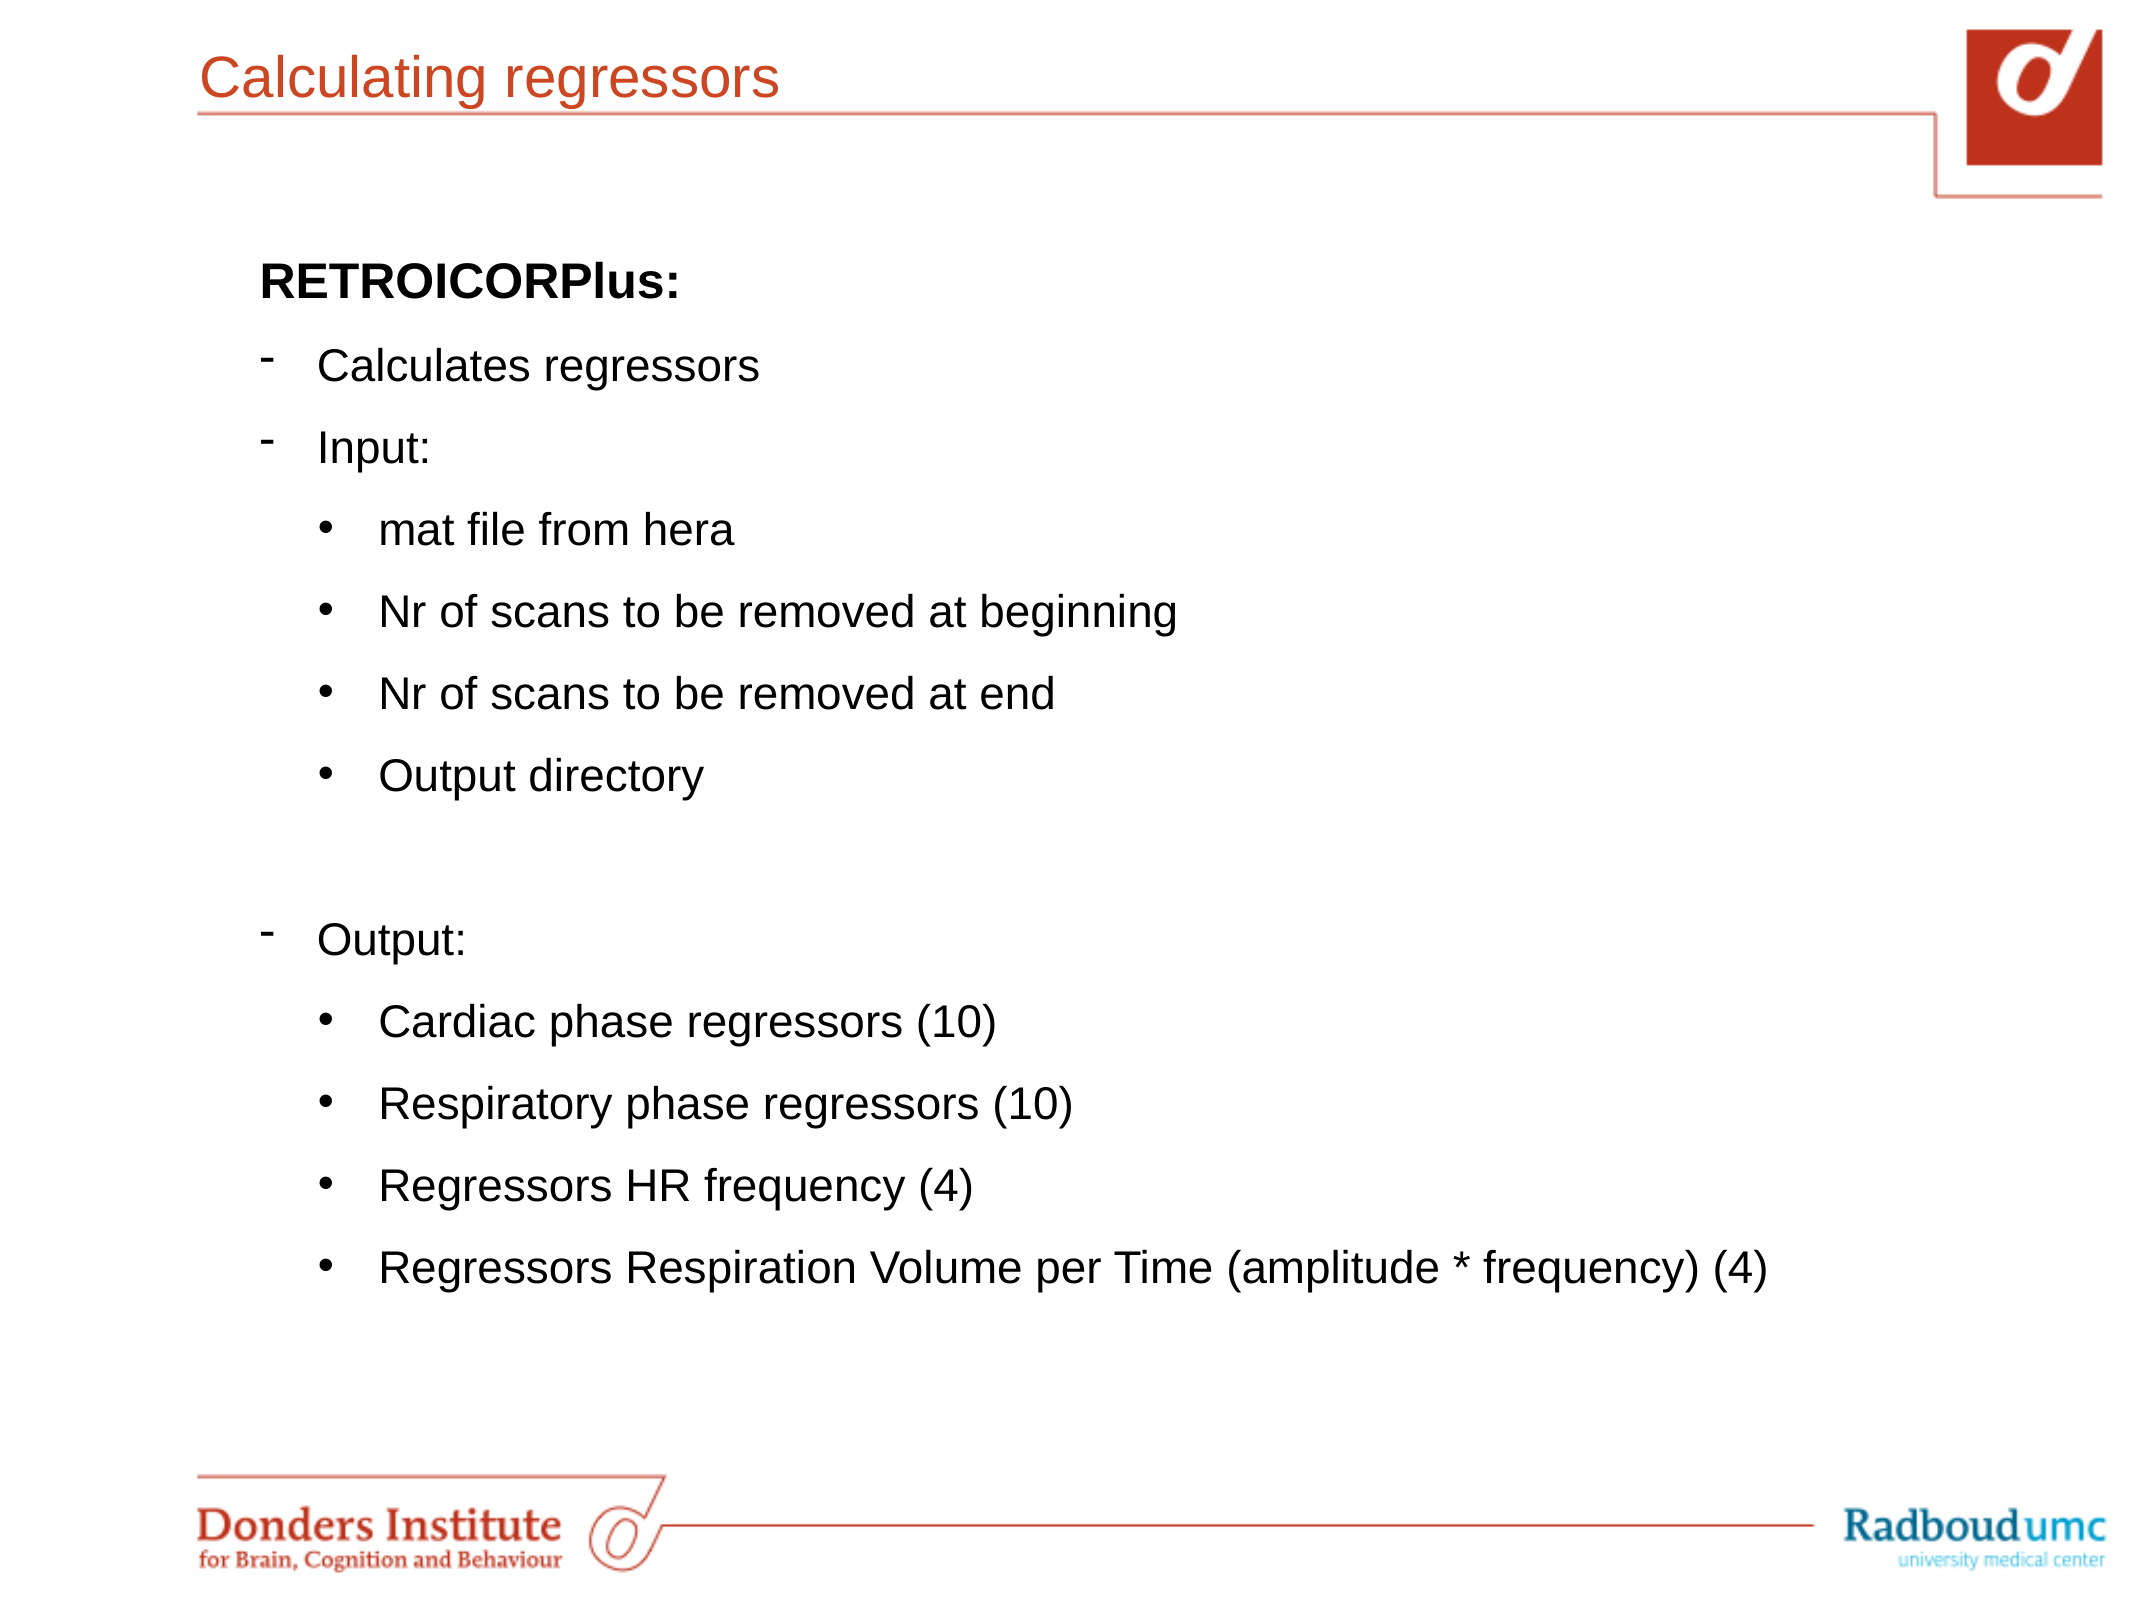

Calculating regressors
RETROICORPlus:
Calculates regressors
Input:
mat file from hera
Nr of scans to be removed at beginning
Nr of scans to be removed at end
Output directory

Output:
Cardiac phase regressors (10)
Respiratory phase regressors (10)
Regressors HR frequency (4)
Regressors Respiration Volume per Time (amplitude * frequency) (4)